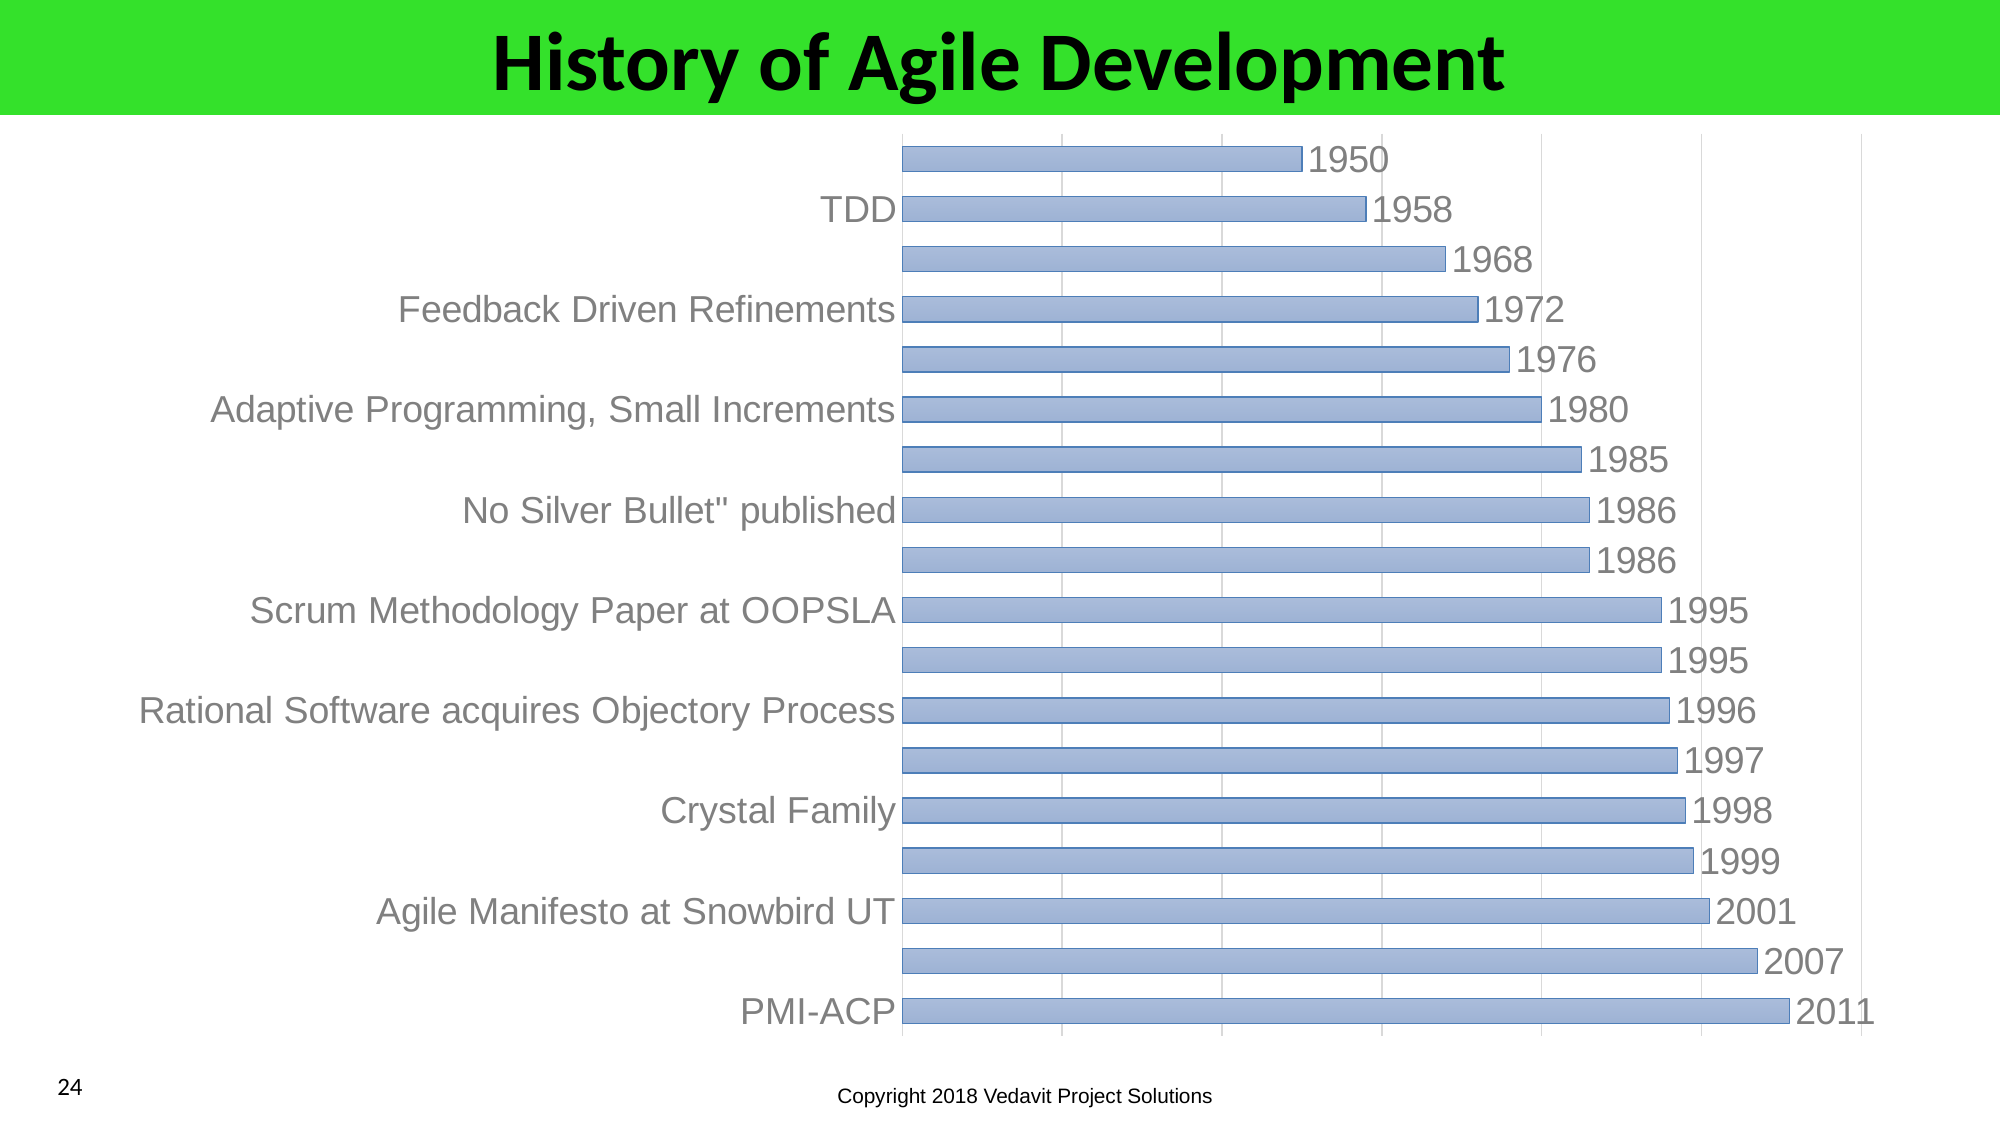

# History of Agile Development

### Chart

| Category | Year |
|---|---|
| PMI-ACP | 2011.0 |
| SAFe (Scalled Agile Framework) | 2007.0 |
| Agile Manifesto at Snowbird UT | 2001.0 |
| XP Defined and published | 1999.0 |
| Crystal Family | 1998.0 |
| FDD | 1997.0 |
| Rational Software acquires Objectory Process | 1996.0 |
| DSDM (Dynamic systems development method) | 1995.0 |
| Scrum Methodology Paper at OOPSLA | 1995.0 |
| The New New Product Development Game" Published | 1986.0 |
| No Silver Bullet" published | 1986.0 |
| Spirl Model - Risk Driven | 1985.0 |
| Adaptive Programming, Small Increments | 1980.0 |
| Evo Method | 1976.0 |
| Feedback Driven Refinements | 1972.0 |
| Iterative development (feedback driven requirements with evoling design & architecture) | 1968.0 |
| TDD | 1958.0 |
| Lean Manufacturing | 1950.0 |
24